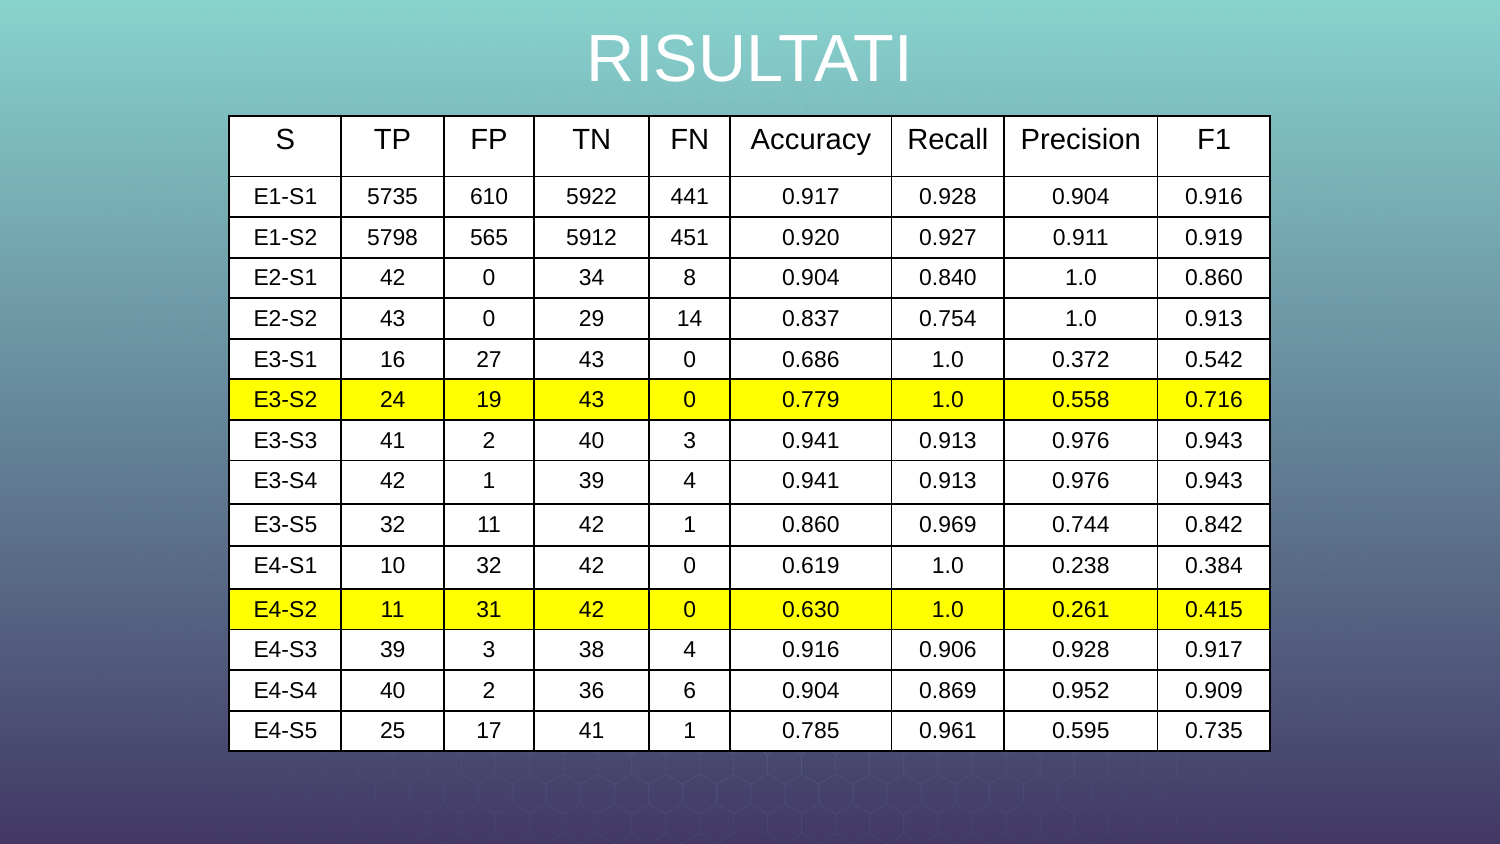

# RISULTATI
| S | TP | FP | TN | FN | Accuracy | Recall | Precision | F1 |
| --- | --- | --- | --- | --- | --- | --- | --- | --- |
| E1-S1 | 5735 | 610 | 5922 | 441 | 0.917 | 0.928 | 0.904 | 0.916 |
| E1-S2 | 5798 | 565 | 5912 | 451 | 0.920 | 0.927 | 0.911 | 0.919 |
| E2-S1 | 42 | 0 | 34 | 8 | 0.904 | 0.840 | 1.0 | 0.860 |
| E2-S2 | 43 | 0 | 29 | 14 | 0.837 | 0.754 | 1.0 | 0.913 |
| E3-S1 | 16 | 27 | 43 | 0 | 0.686 | 1.0 | 0.372 | 0.542 |
| E3-S2 | 24 | 19 | 43 | 0 | 0.779 | 1.0 | 0.558 | 0.716 |
| E3-S3 | 41 | 2 | 40 | 3 | 0.941 | 0.913 | 0.976 | 0.943 |
| E3-S4 | 42 | 1 | 39 | 4 | 0.941 | 0.913 | 0.976 | 0.943 |
| E3-S5 | 32 | 11 | 42 | 1 | 0.860 | 0.969 | 0.744 | 0.842 |
| E4-S1 | 10 | 32 | 42 | 0 | 0.619 | 1.0 | 0.238 | 0.384 |
| E4-S2 | 11 | 31 | 42 | 0 | 0.630 | 1.0 | 0.261 | 0.415 |
| E4-S3 | 39 | 3 | 38 | 4 | 0.916 | 0.906 | 0.928 | 0.917 |
| E4-S4 | 40 | 2 | 36 | 6 | 0.904 | 0.869 | 0.952 | 0.909 |
| E4-S5 | 25 | 17 | 41 | 1 | 0.785 | 0.961 | 0.595 | 0.735 |